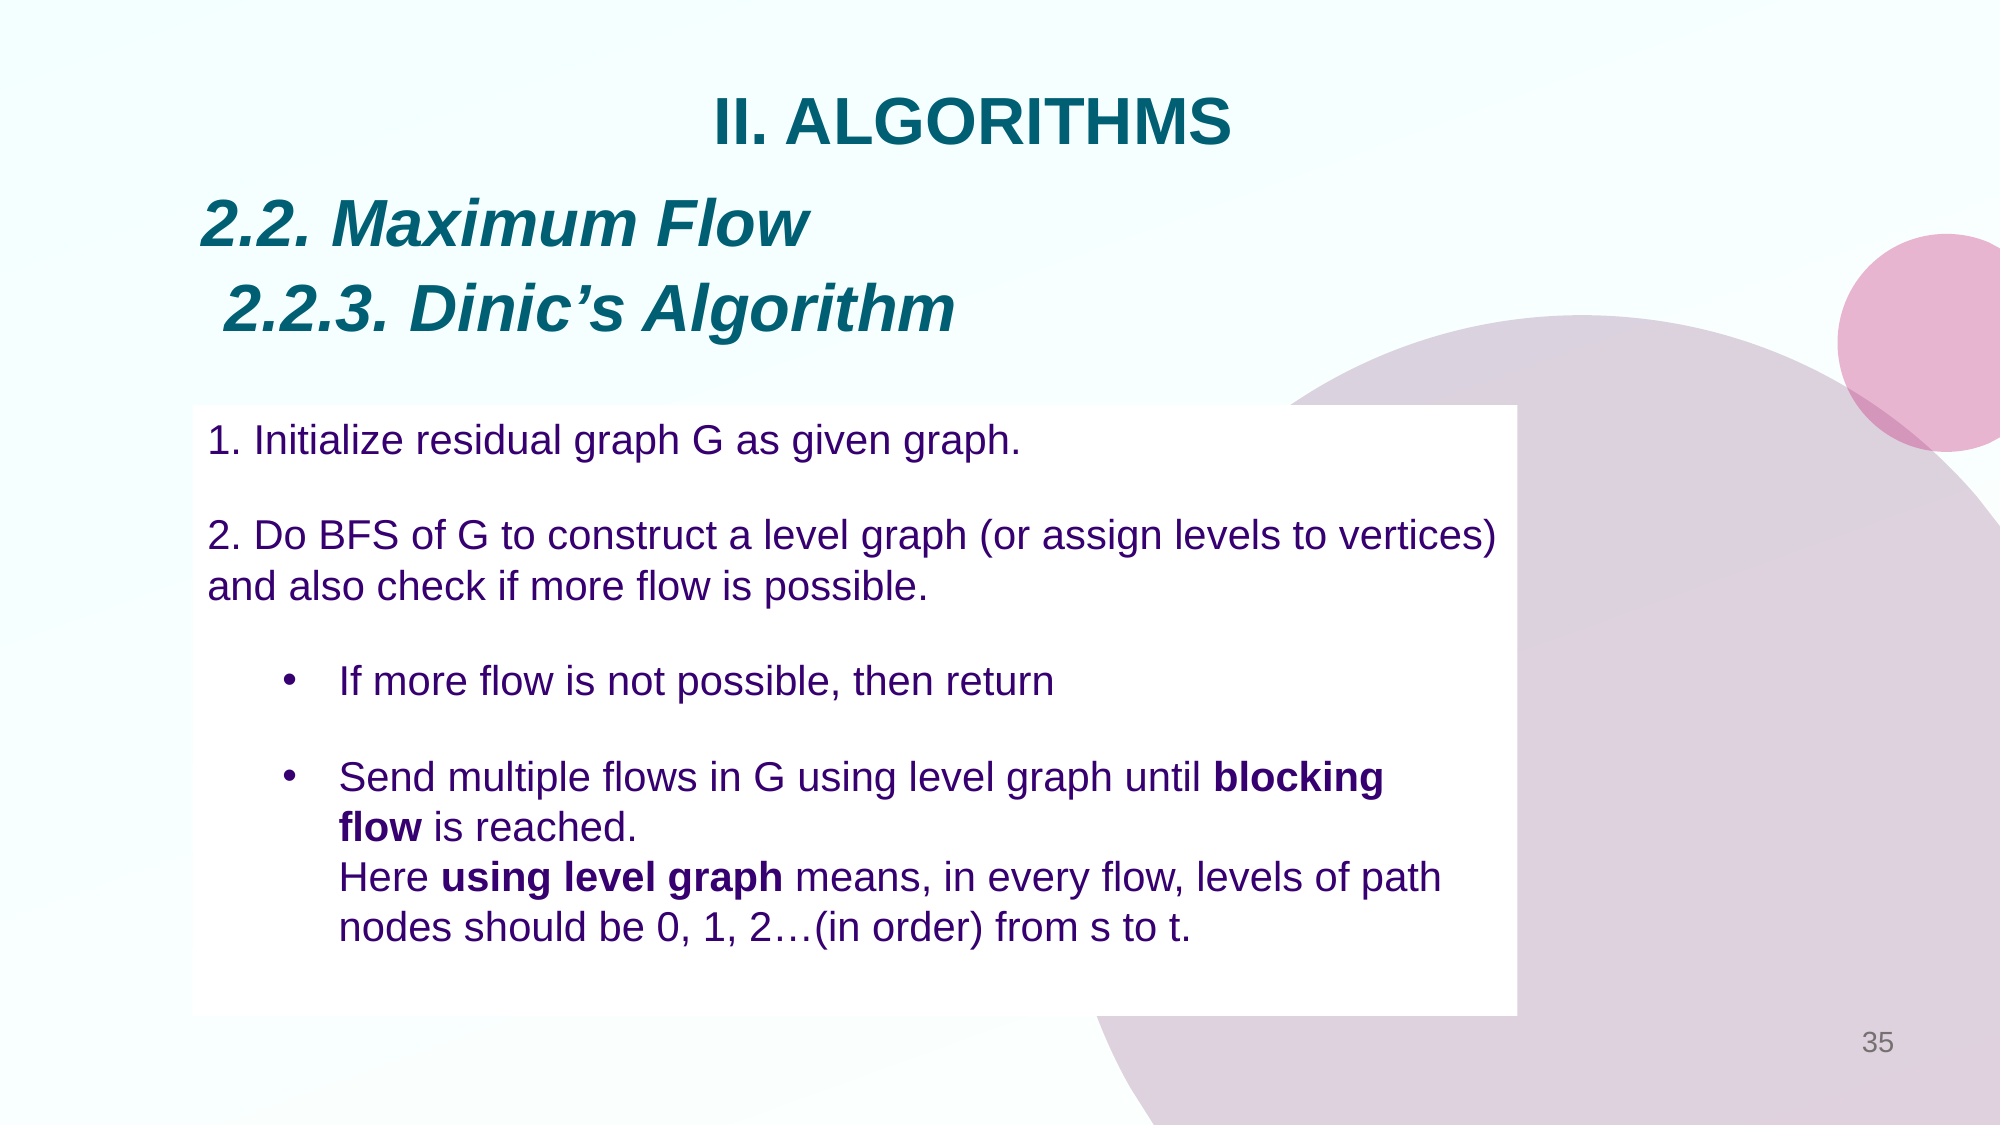

# II. ALGORITHMS
2.2. Maximum Flow
2.2.3. Dinic’s Algorithm
 Initialize residual graph G as given graph.
 Do BFS of G to construct a level graph (or assign levels to vertices) and also check if more flow is possible.
If more flow is not possible, then return
Send multiple flows in G using level graph until blocking flow is reached. 
Here using level graph means, in every flow, levels of path nodes should be 0, 1, 2…(in order) from s to t.

35